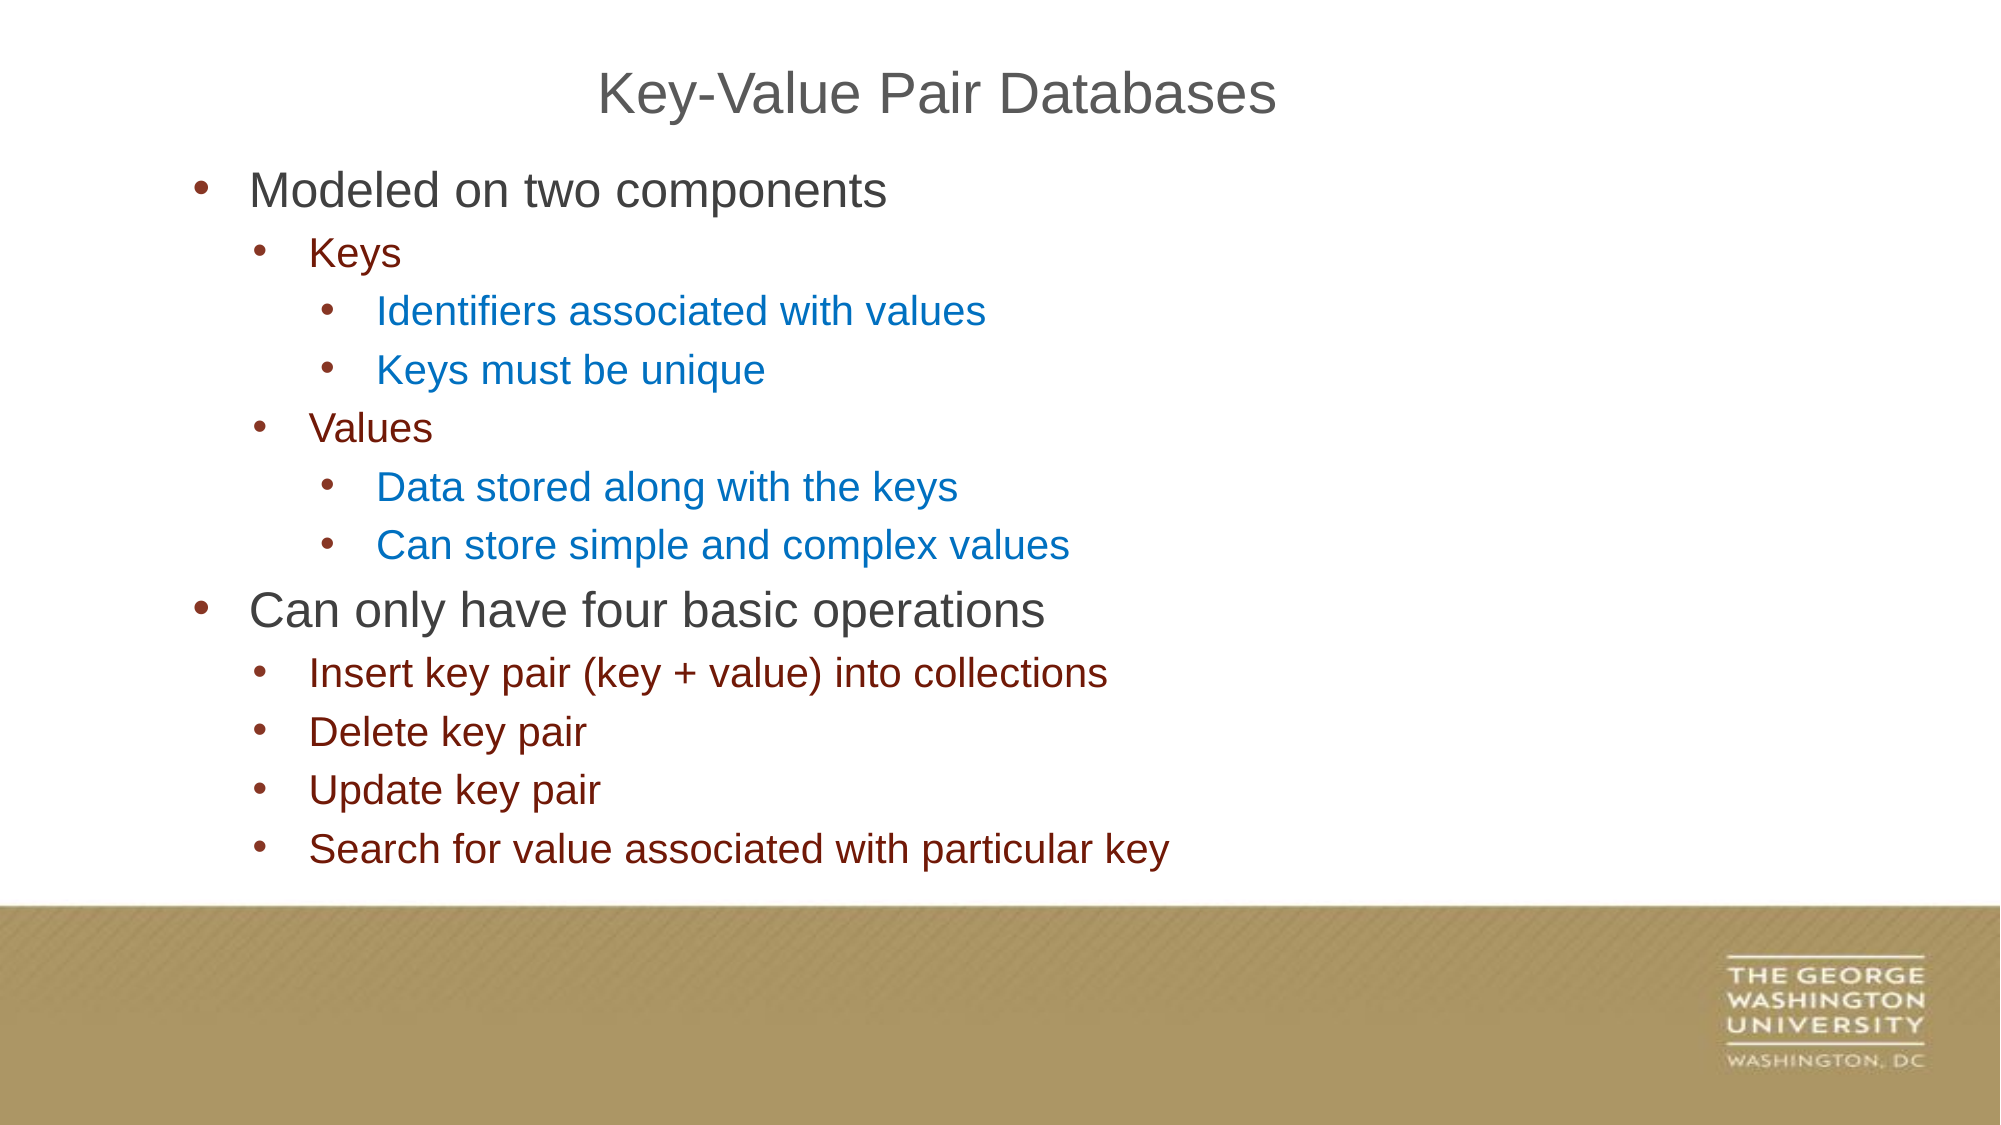

Key-Value Pair Databases
Modeled on two components
Keys
Identifiers associated with values
Keys must be unique
Values
Data stored along with the keys
Can store simple and complex values
Can only have four basic operations
Insert key pair (key + value) into collections
Delete key pair
Update key pair
Search for value associated with particular key